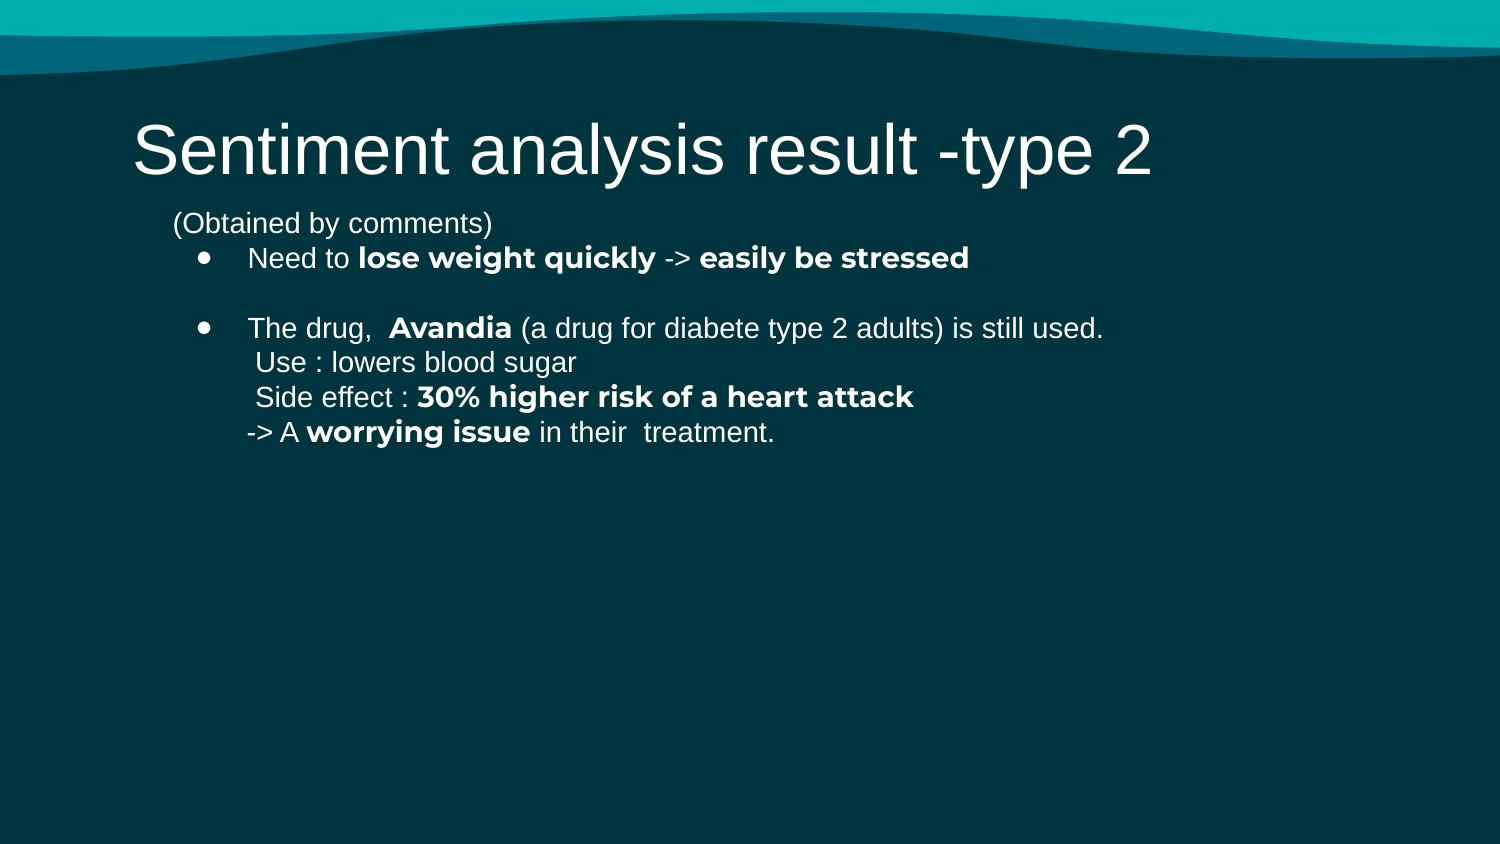

# Sentiment analysis result -type 2
(Obtained by comments)
Need to lose weight quickly -> easily be stressed

The drug,  Avandia (a drug for diabete type 2 adults) is still used.
          Use : lowers blood sugar
          Side effect : 30% higher risk of a heart attack
         -> A worrying issue in their  treatment.